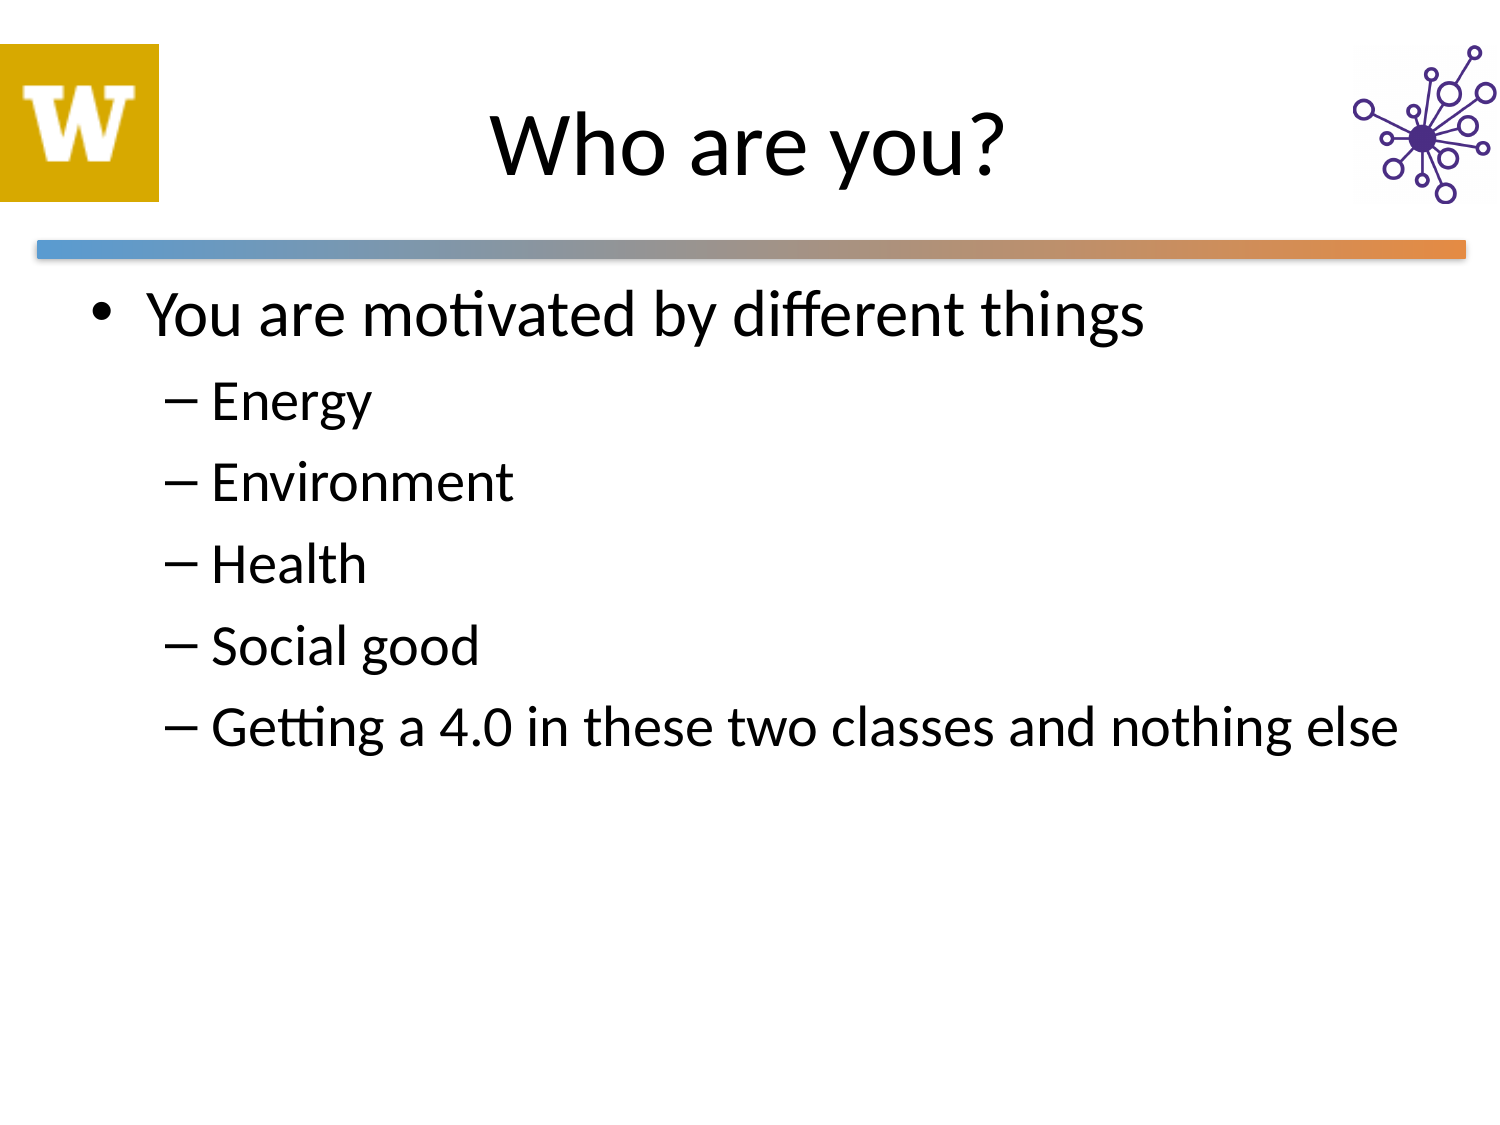

# Who are you?
You are motivated by different things
Energy
Environment
Health
Social good
Getting a 4.0 in these two classes and nothing else